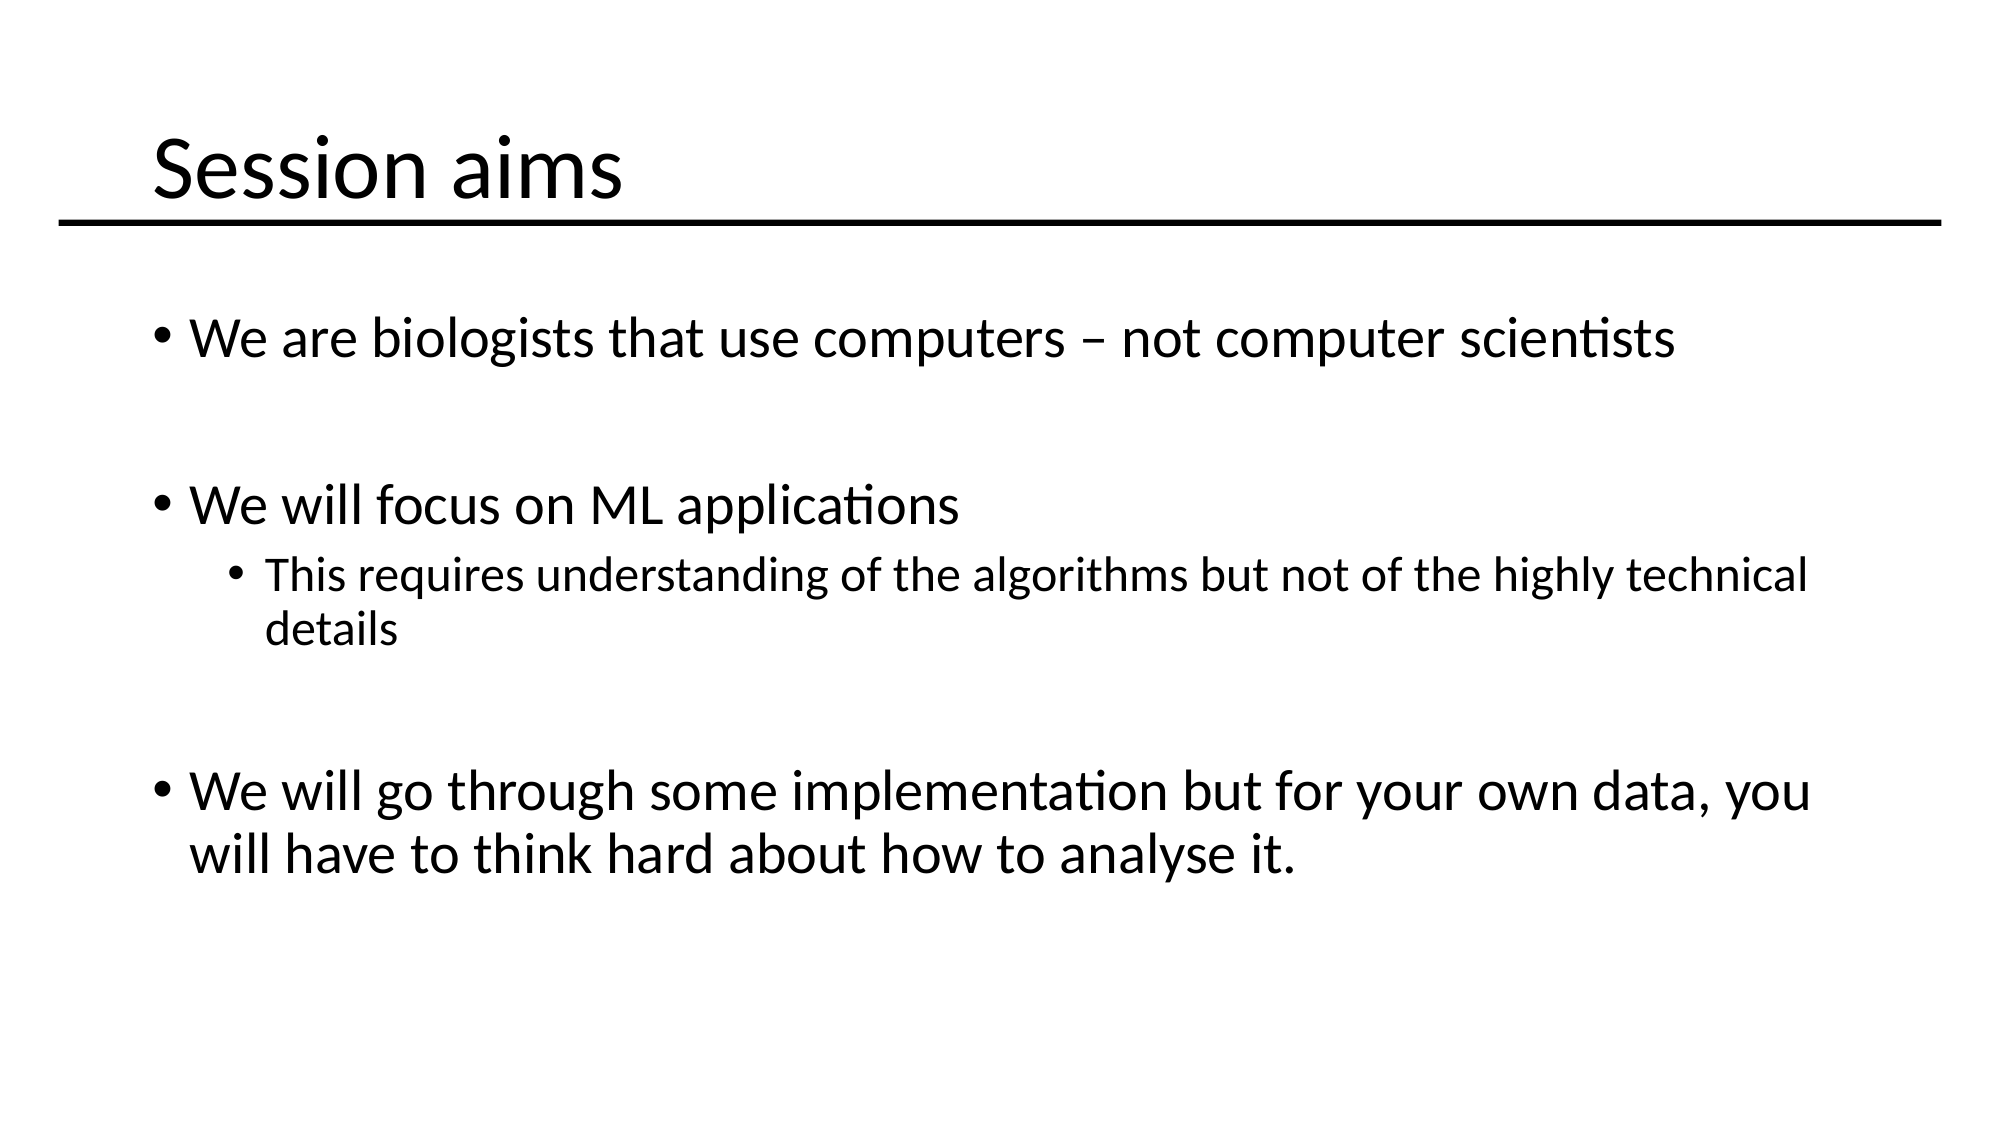

# Session aims

We are biologists that use computers – not computer scientists

We will focus on ML applications
This requires understanding of the algorithms but not of the highly technical details

We will go through some implementation but for your own data, you will have to think hard about how to analyse it.